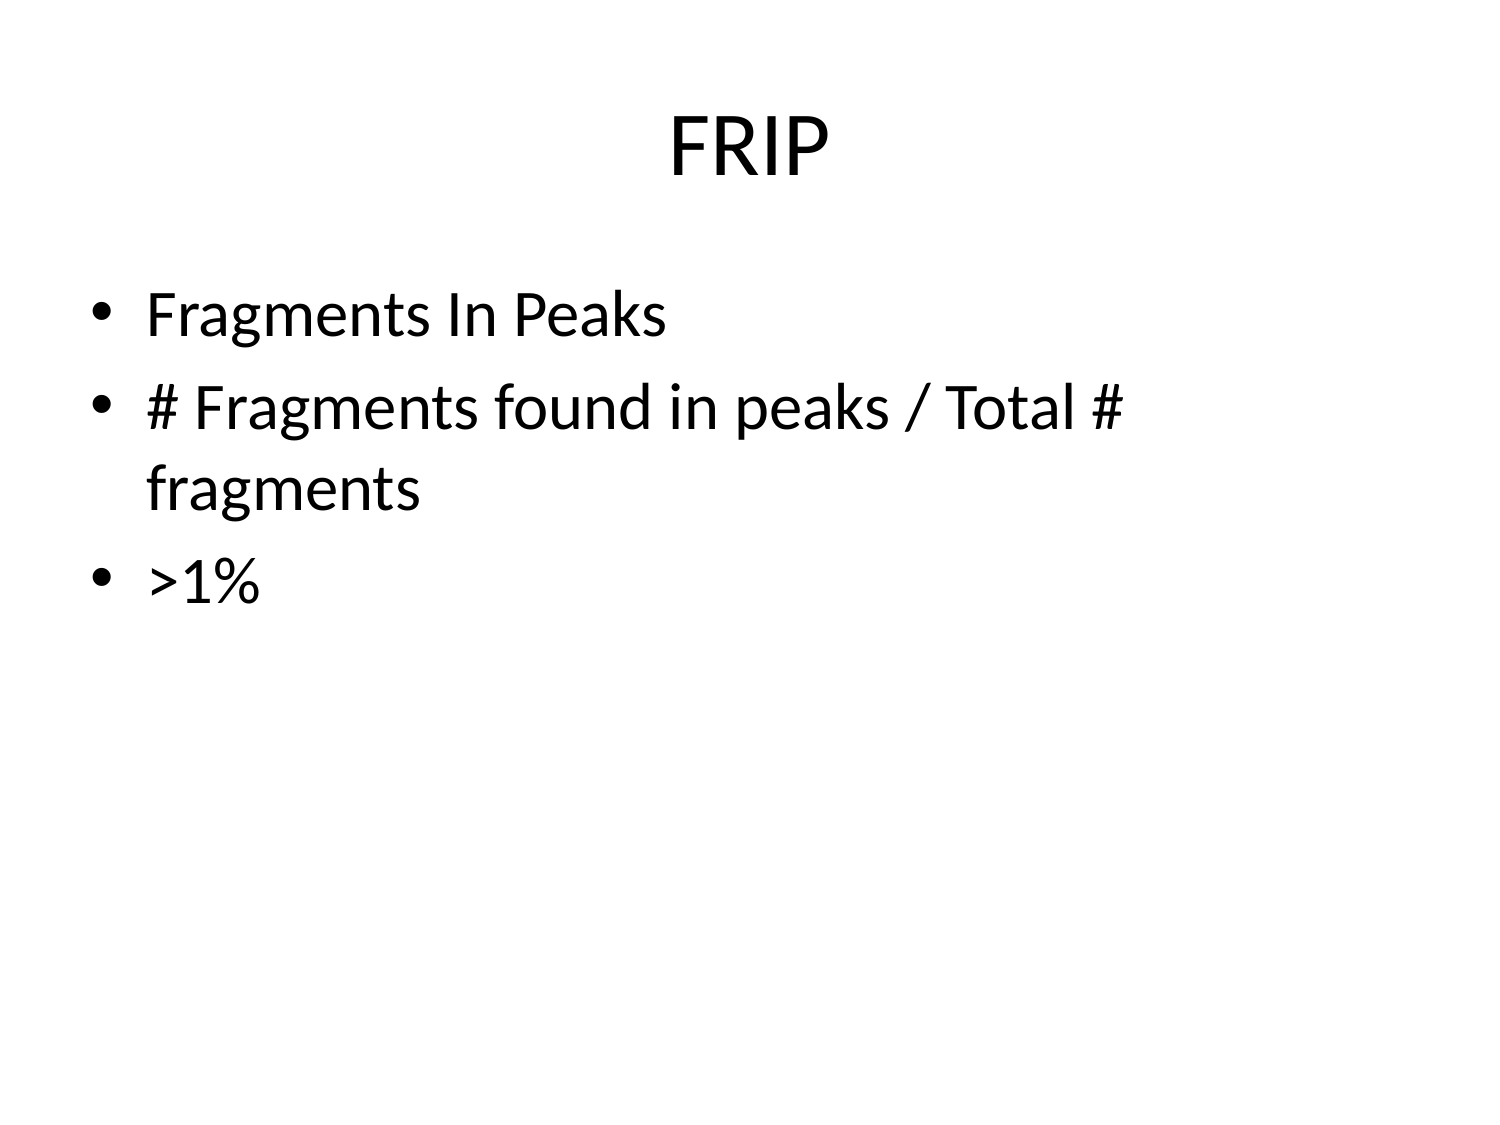

# FRIP
Fragments In Peaks
# Fragments found in peaks / Total # fragments
>1%